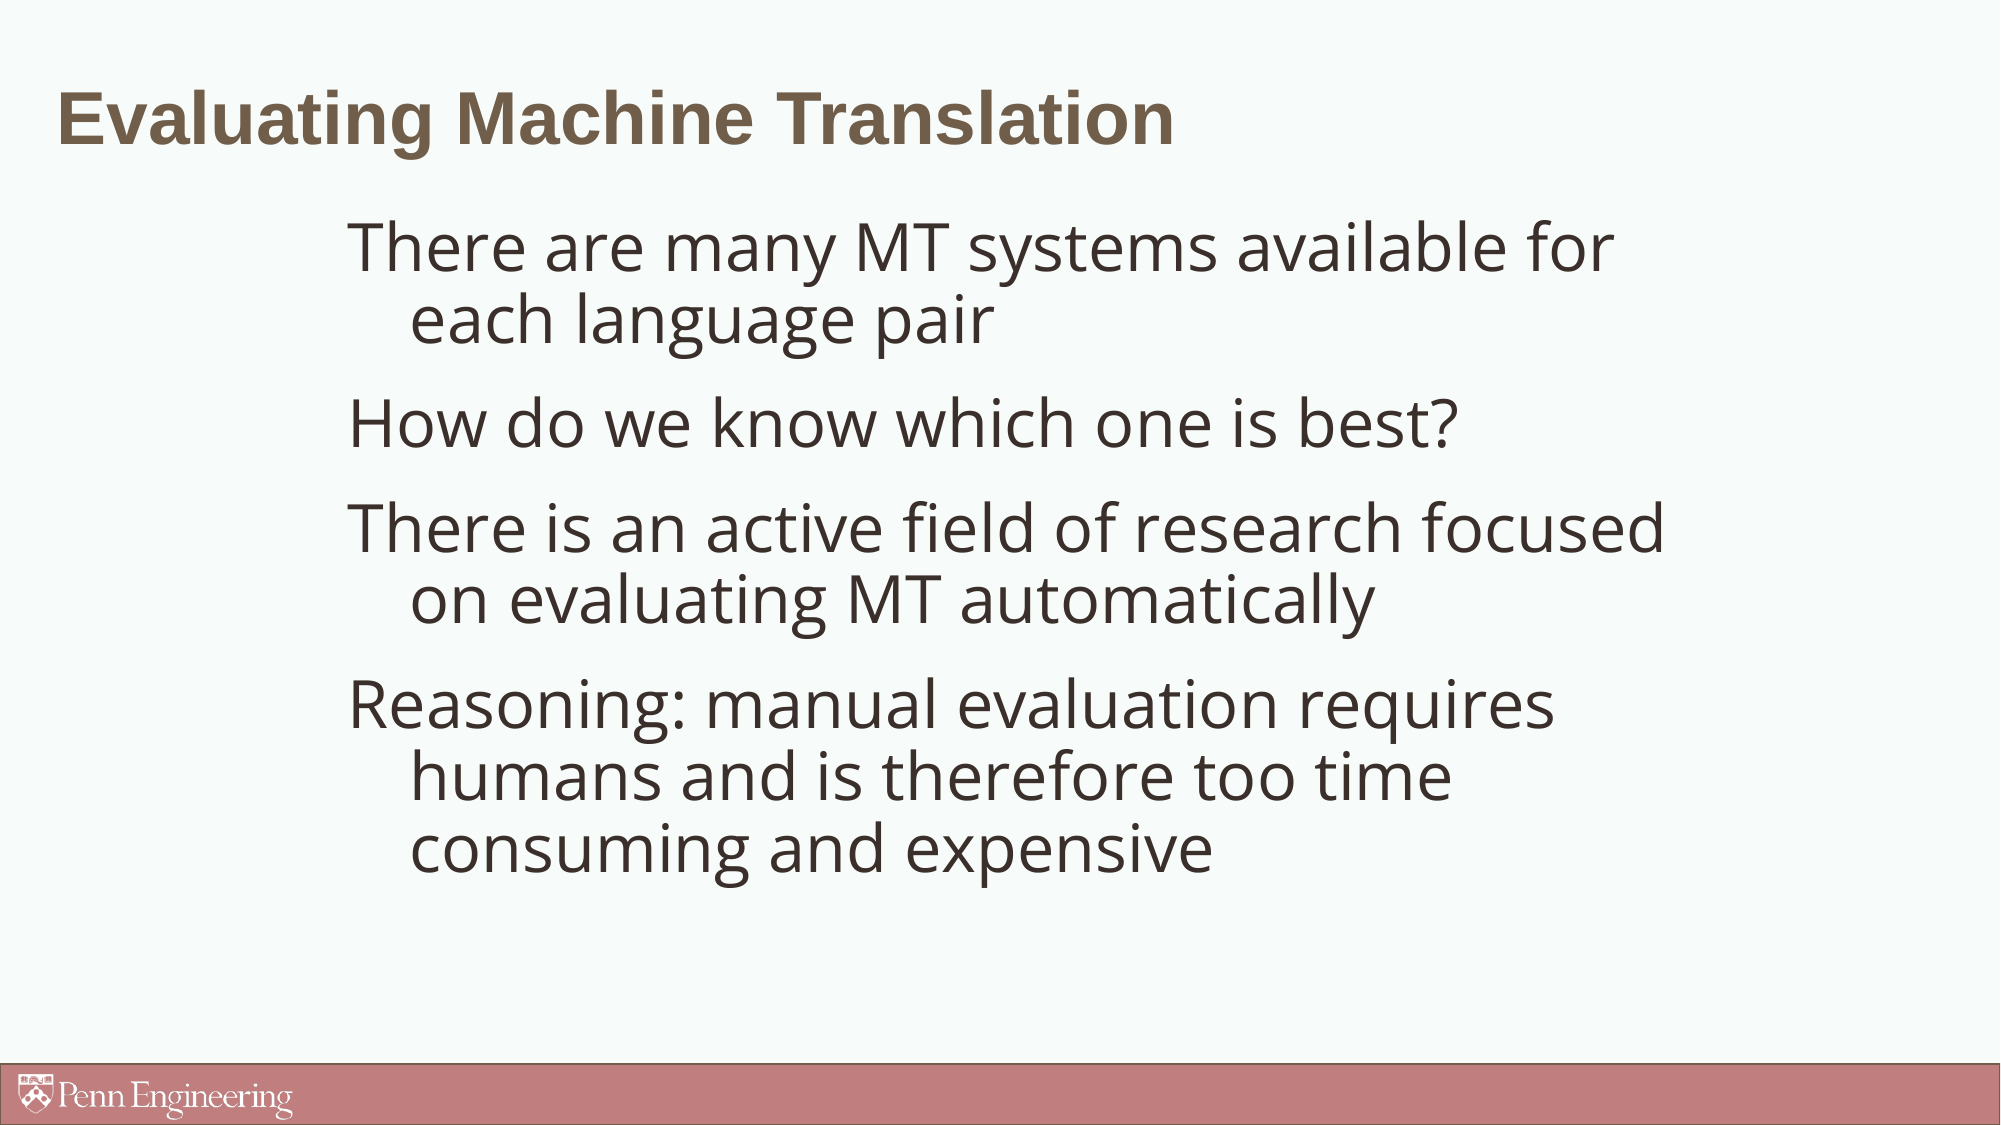

# Evaluating Machine Translation
There are many MT systems available for each language pair
How do we know which one is best?
There is an active field of research focused on evaluating MT automatically
Reasoning: manual evaluation requires humans and is therefore too time consuming and expensive